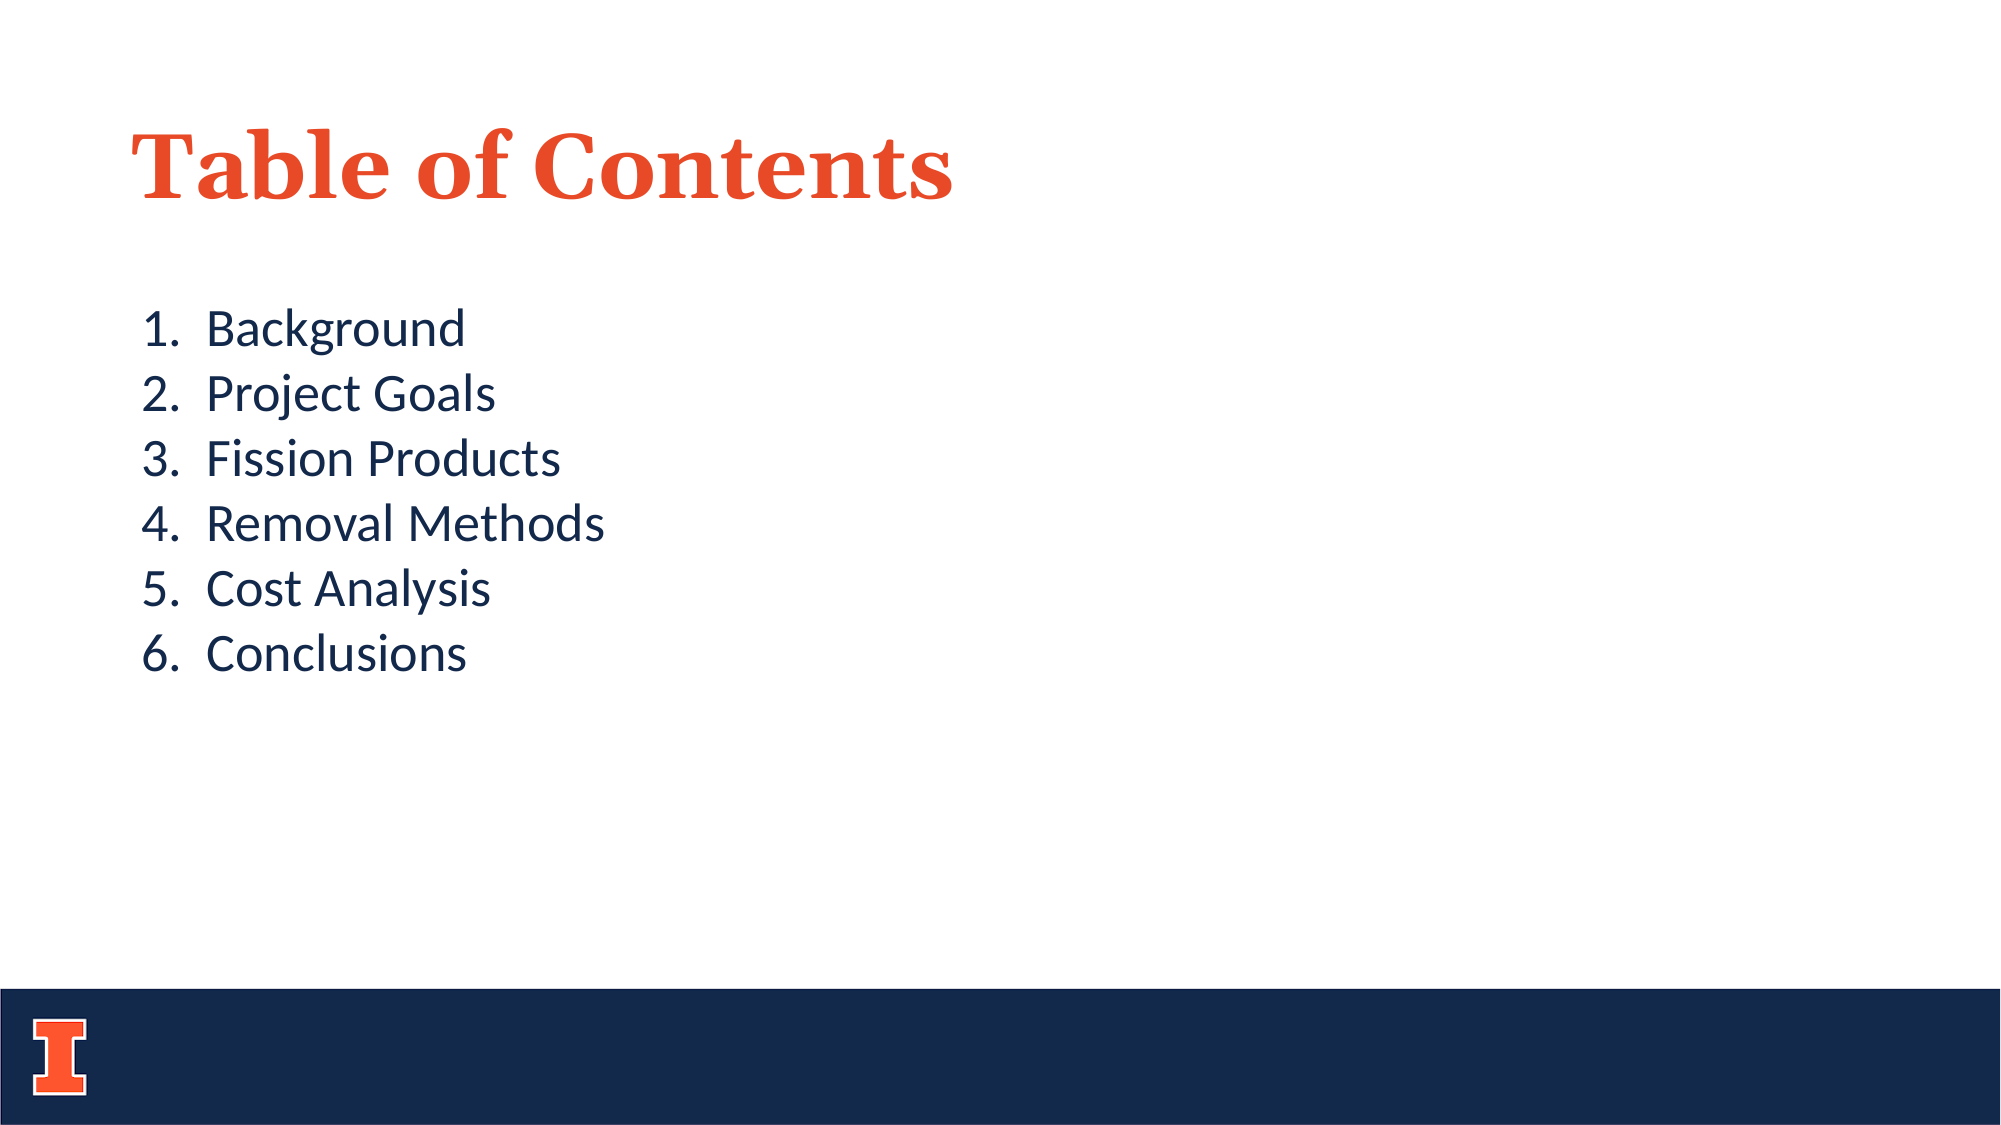

Table of Contents
Background
Project Goals
Fission Products
Removal Methods
Cost Analysis
Conclusions